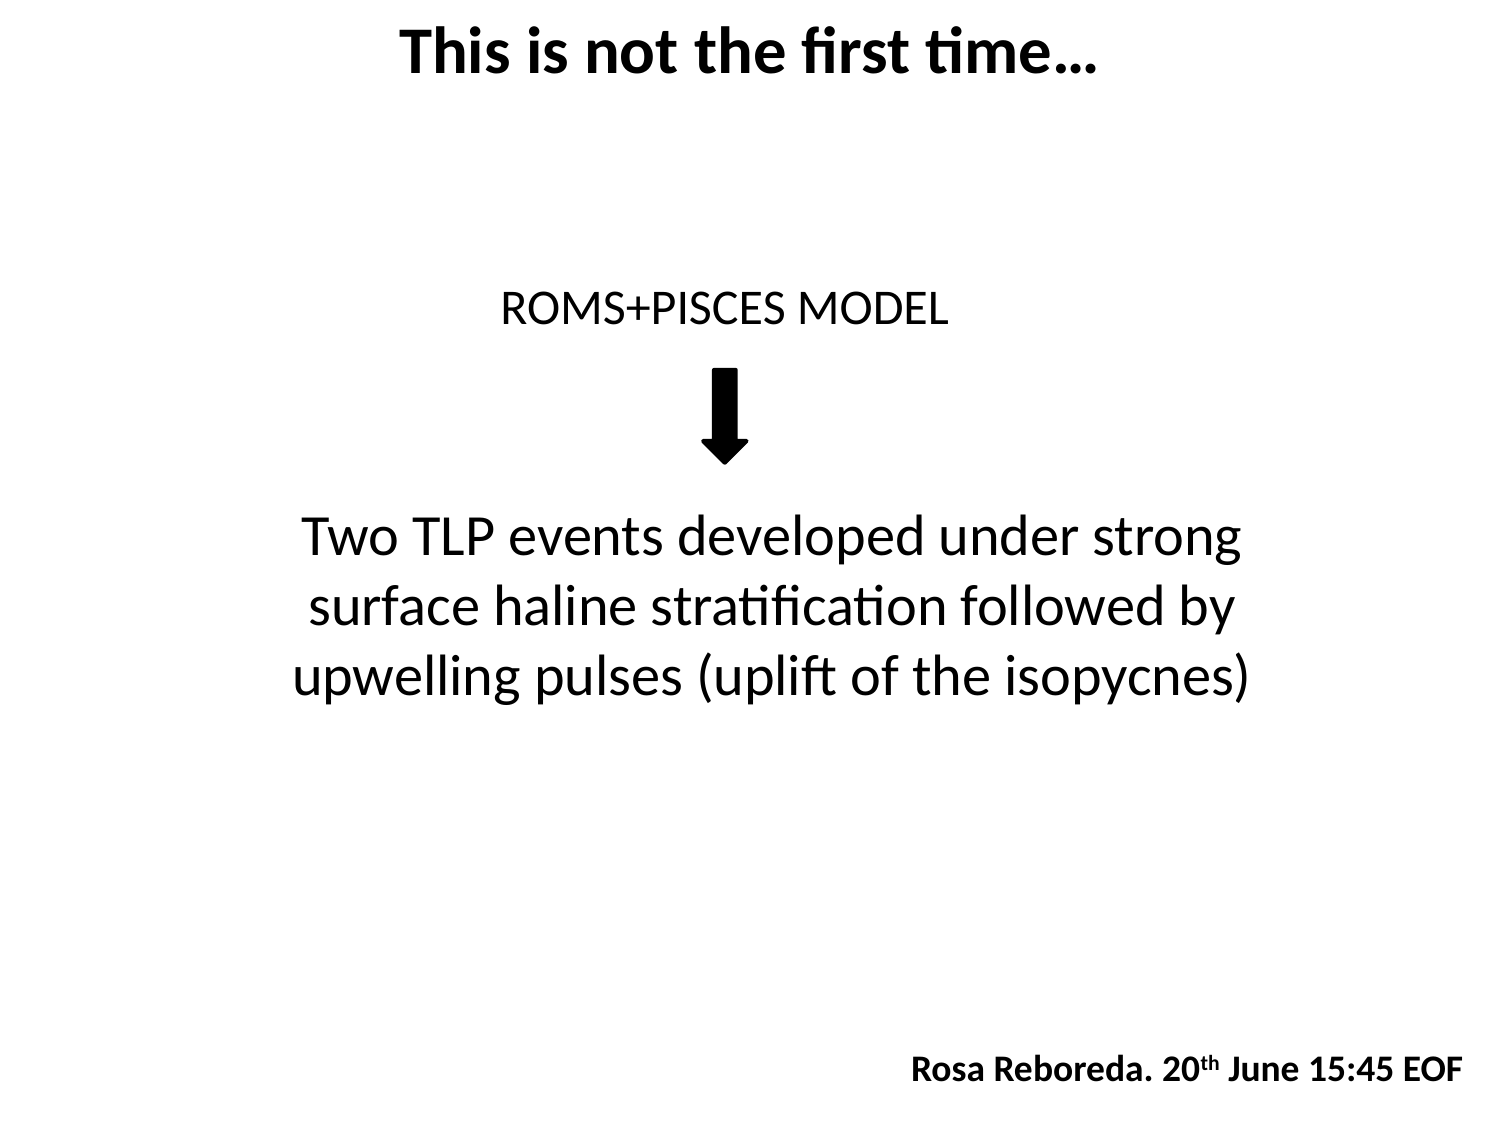

This is not the first time…
ROMS+PISCES MODEL

Two TLP events developed under strong surface haline stratification followed by upwelling pulses (uplift of the isopycnes)
Rosa Reboreda. 20th June 15:45 EOF